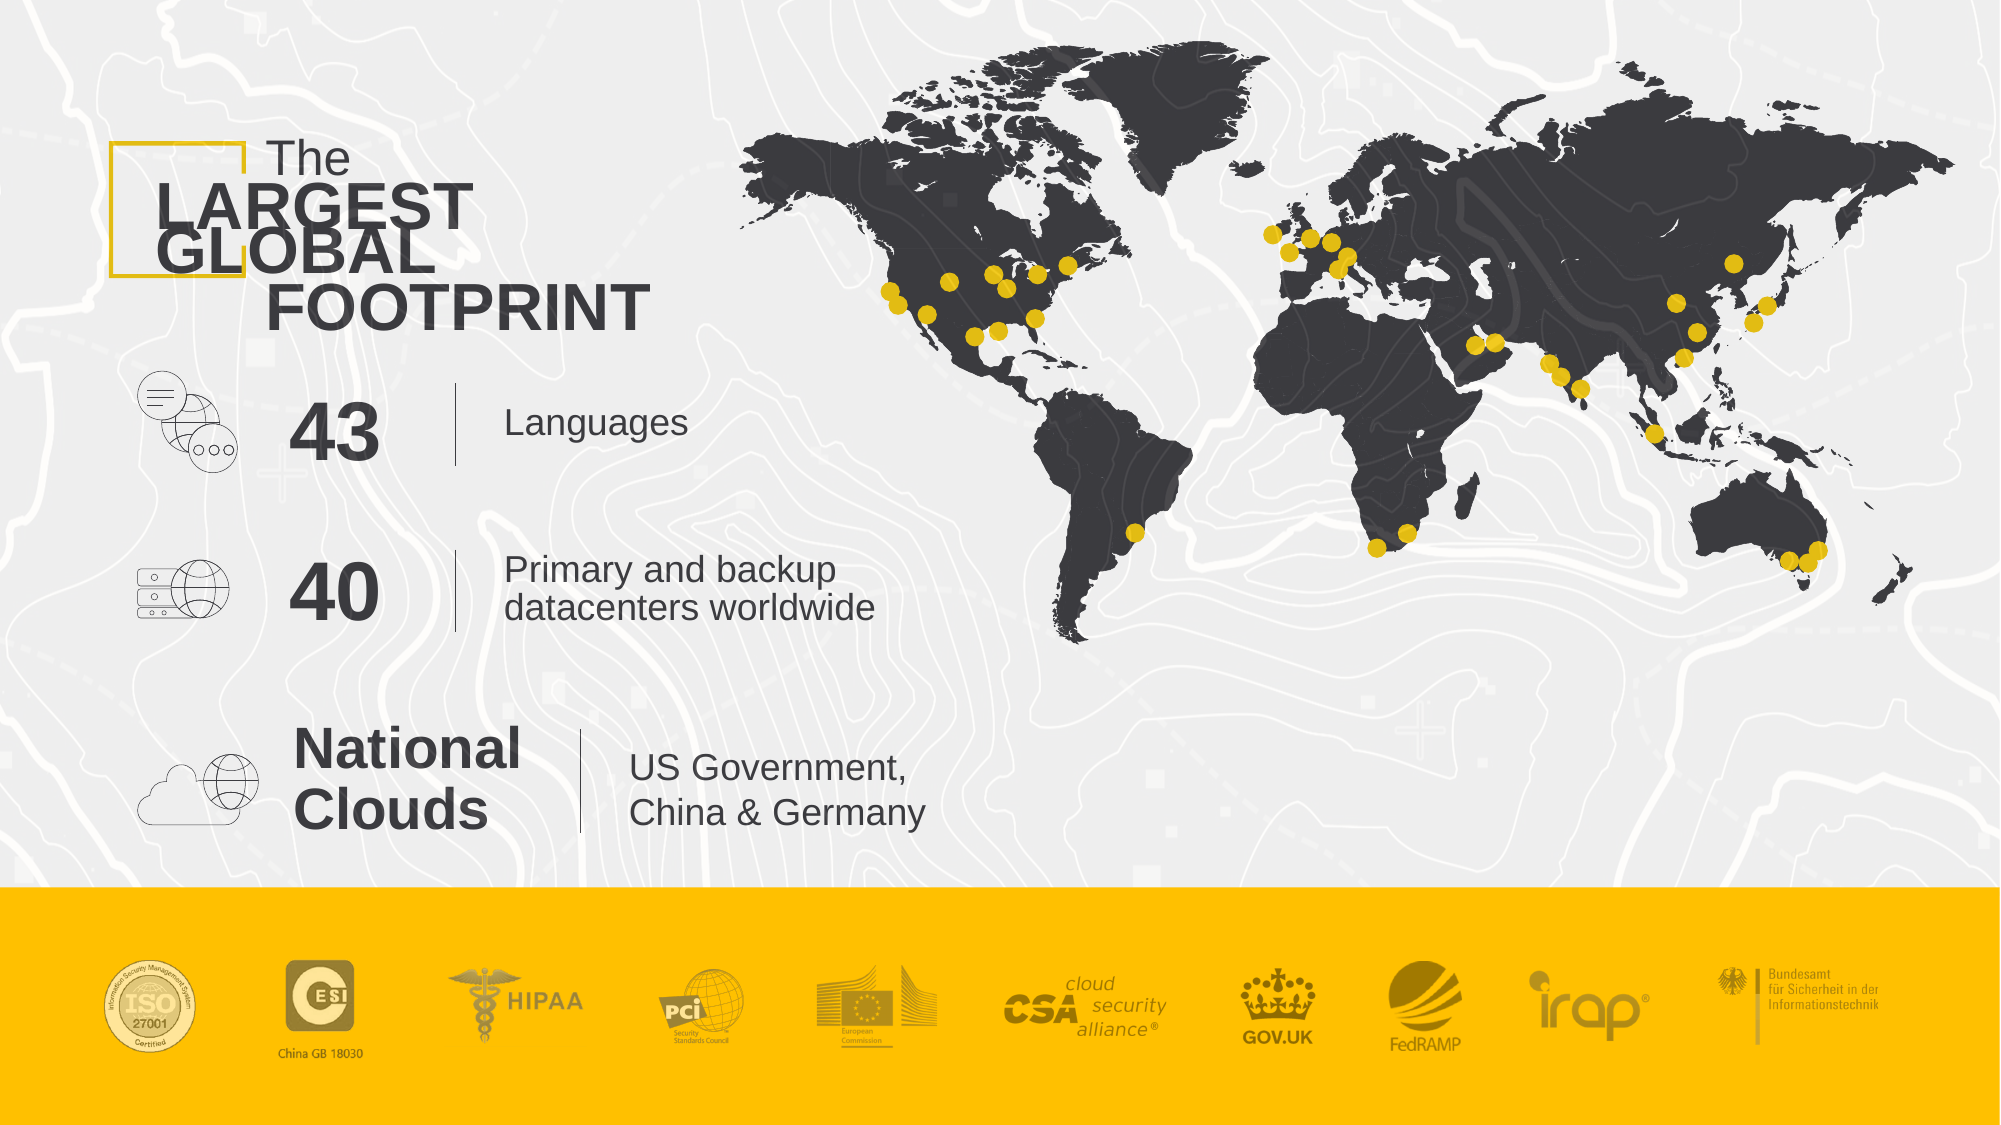

Power BI International

The
LARGEST GLOBAL
FOOTPRINT

43
Languages
40
Primary and backup​ datacenters worldwide​

National
Clouds​​
US Government​,
China​ & Germany​